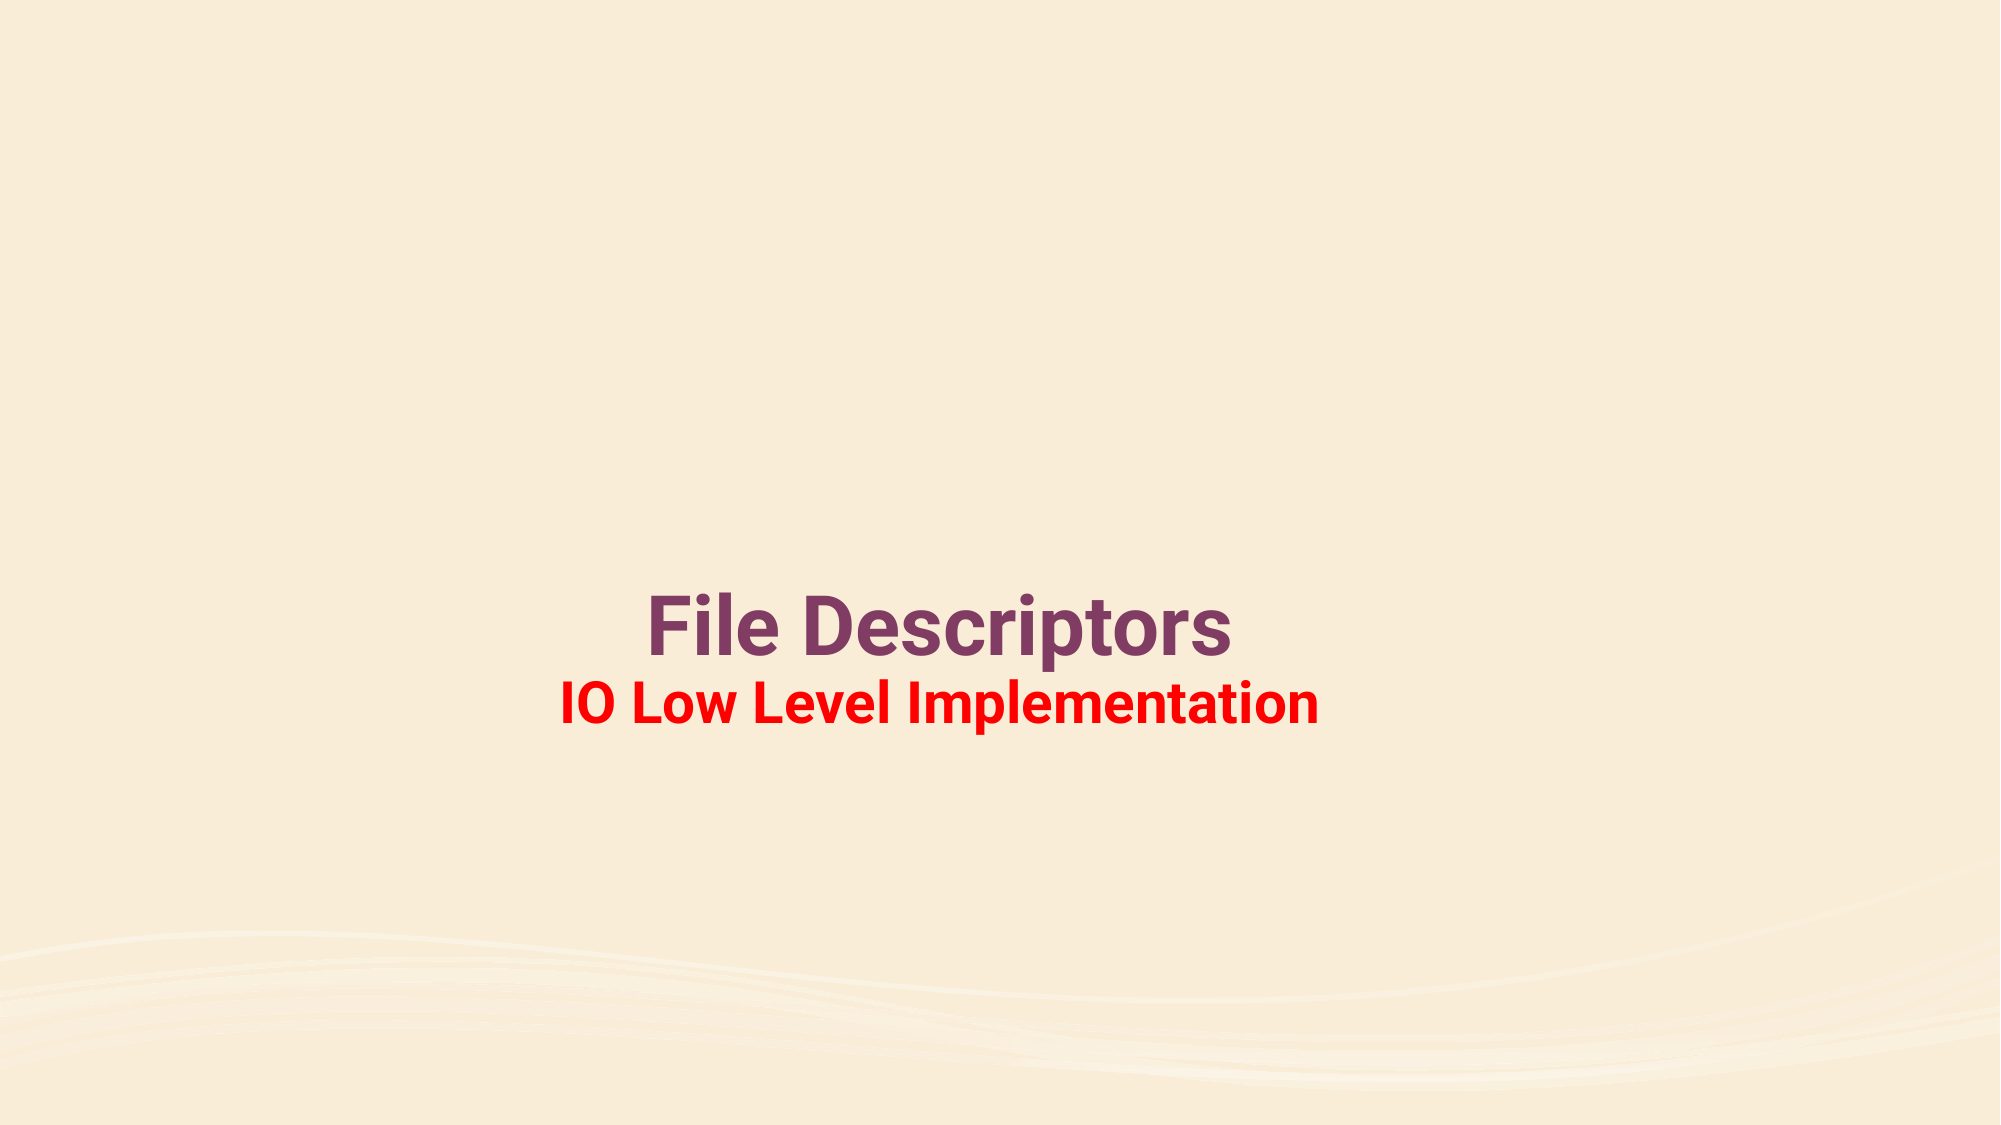

# File Descriptors IO Low Level Implementation